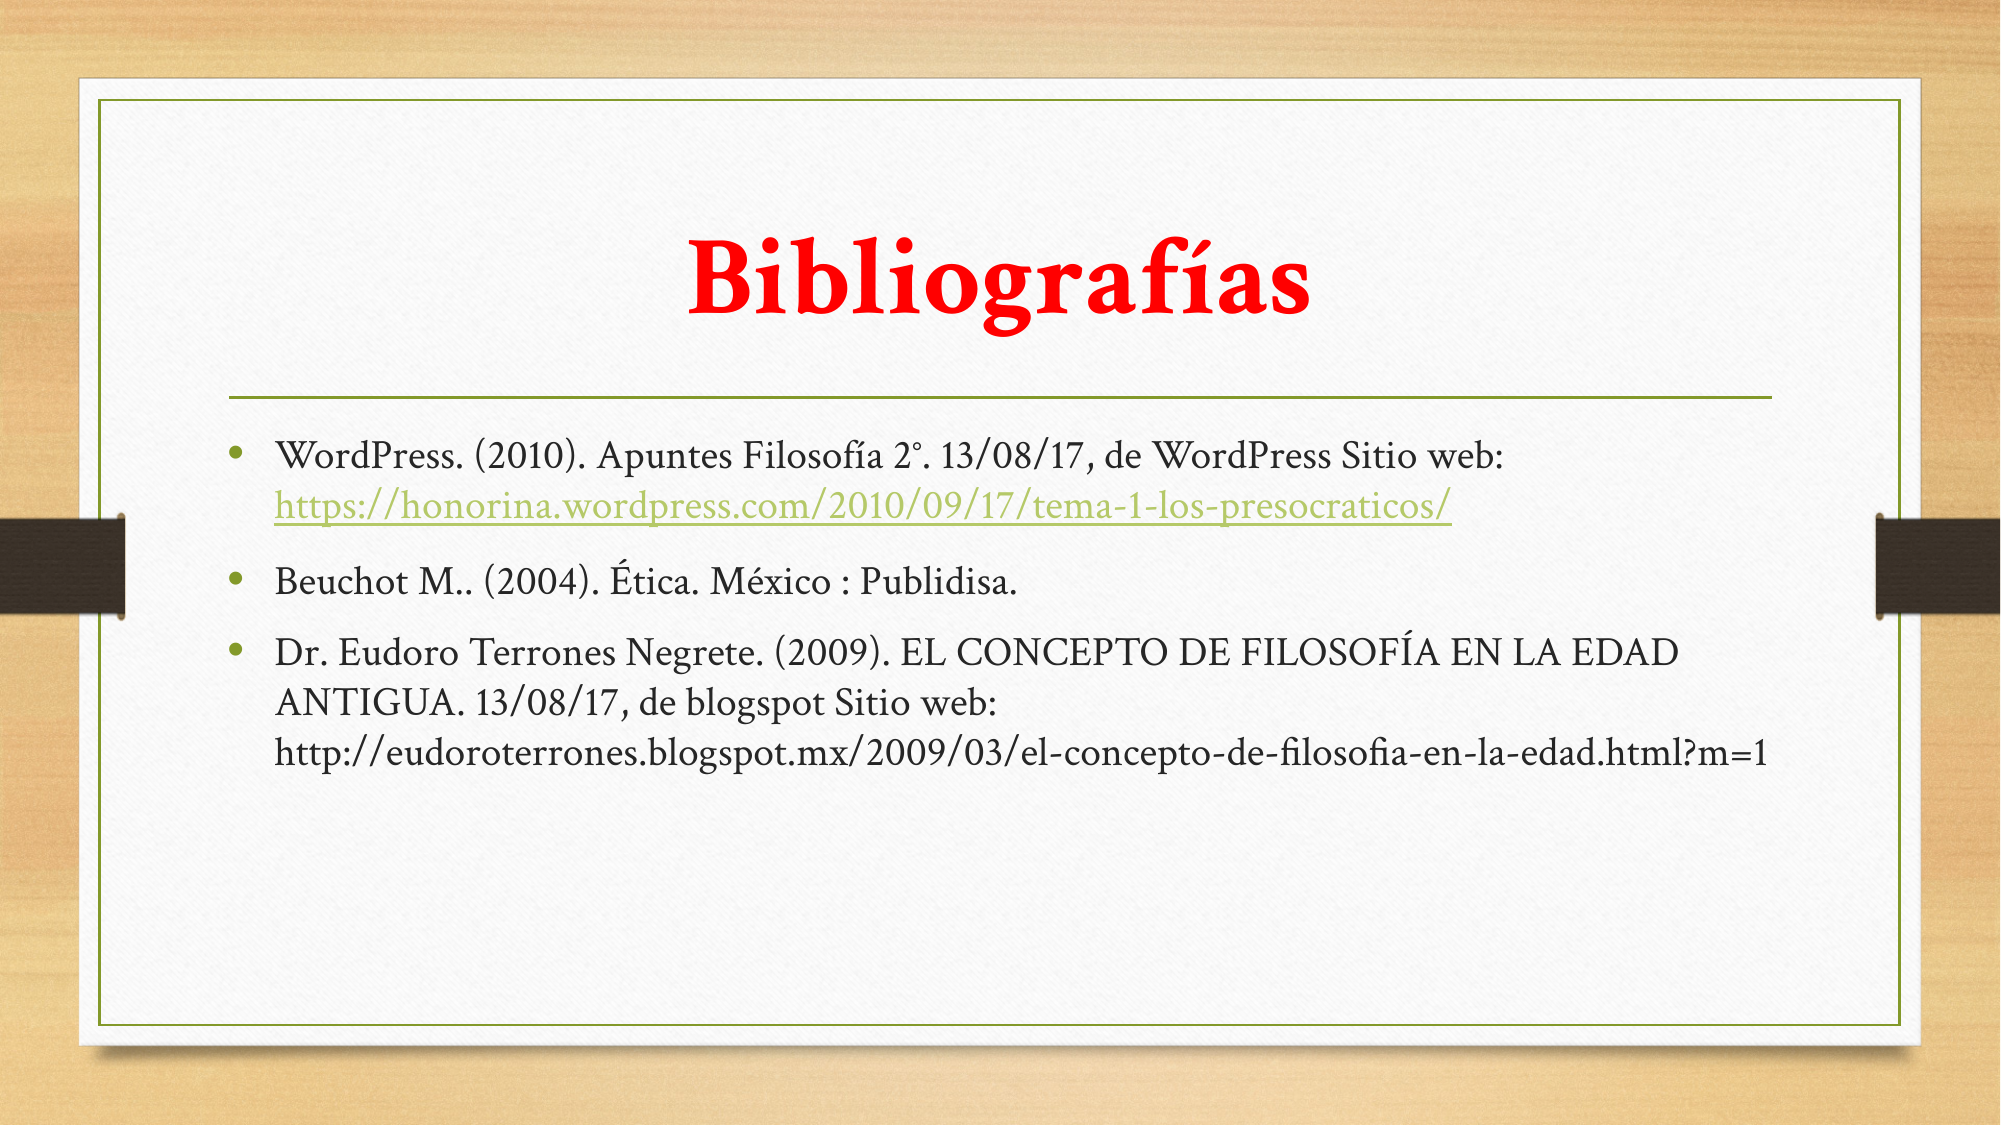

# Bibliografías
WordPress. (2010). Apuntes Filosofía 2°. 13/08/17, de WordPress Sitio web: https://honorina.wordpress.com/2010/09/17/tema-1-los-presocraticos/
Beuchot M.. (2004). Ética. México : Publidisa.
Dr. Eudoro Terrones Negrete. (2009). EL CONCEPTO DE FILOSOFÍA EN LA EDAD ANTIGUA. 13/08/17, de blogspot Sitio web: http://eudoroterrones.blogspot.mx/2009/03/el-concepto-de-filosofia-en-la-edad.html?m=1